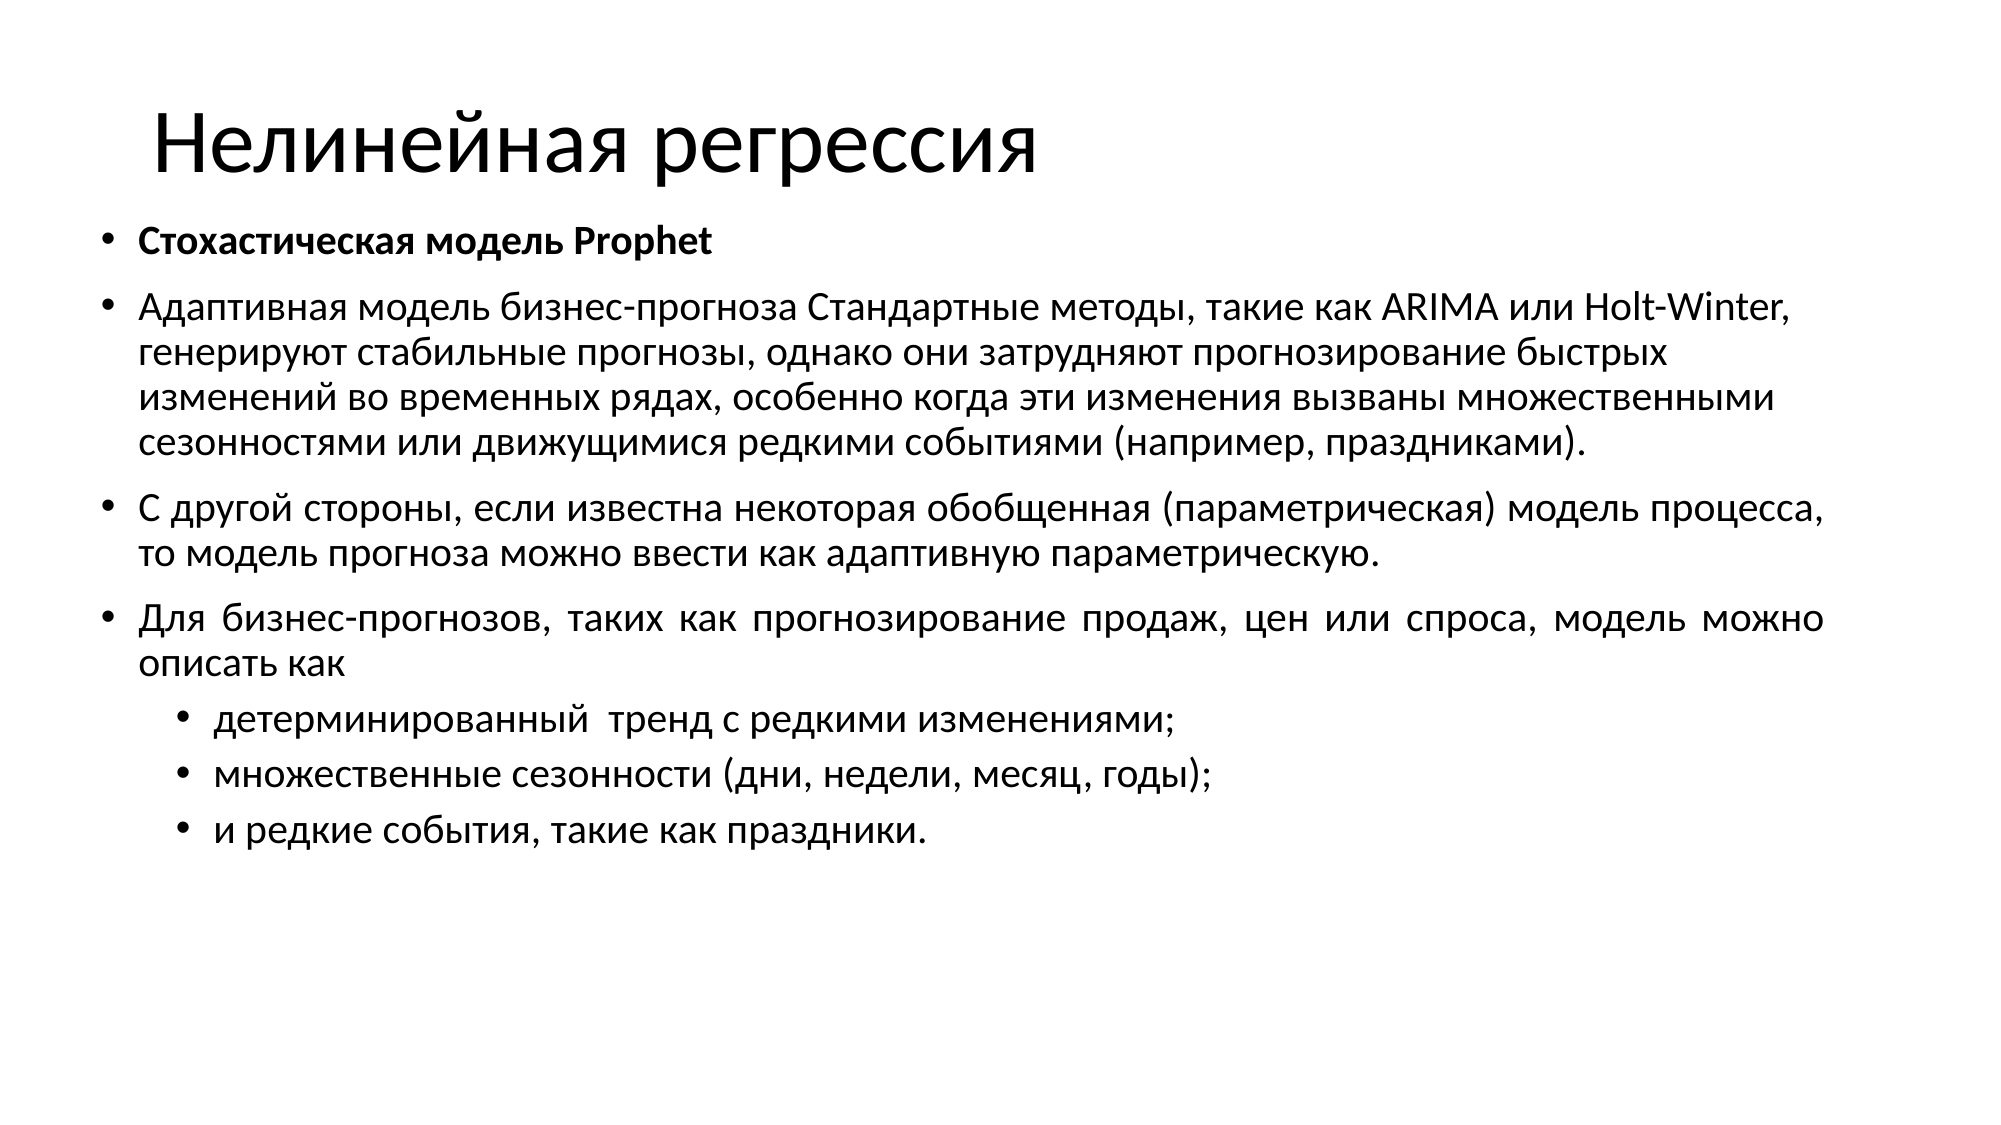

# Нелинейная регрессия
Стохастическая модель Prophet
Адаптивная модель бизнес-прогноза Стандартные методы, такие как ARIMA или Holt-Winter, генерируют стабильные прогнозы, однако они затрудняют прогнозирование быстрых изменений во временных рядах, особенно когда эти изменения вызваны множественными сезонностями или движущимися редкими событиями (например, праздниками).
С другой стороны, если известна некоторая обобщенная (параметрическая) модель процесса, то модель прогноза можно ввести как адаптивную параметрическую.
Для бизнес-прогнозов, таких как прогнозирование продаж, цен или спроса, модель можно описать как
детерминированный  тренд с редкими изменениями;
множественные сезонности (дни, недели, месяц, годы);
и редкие события, такие как праздники.